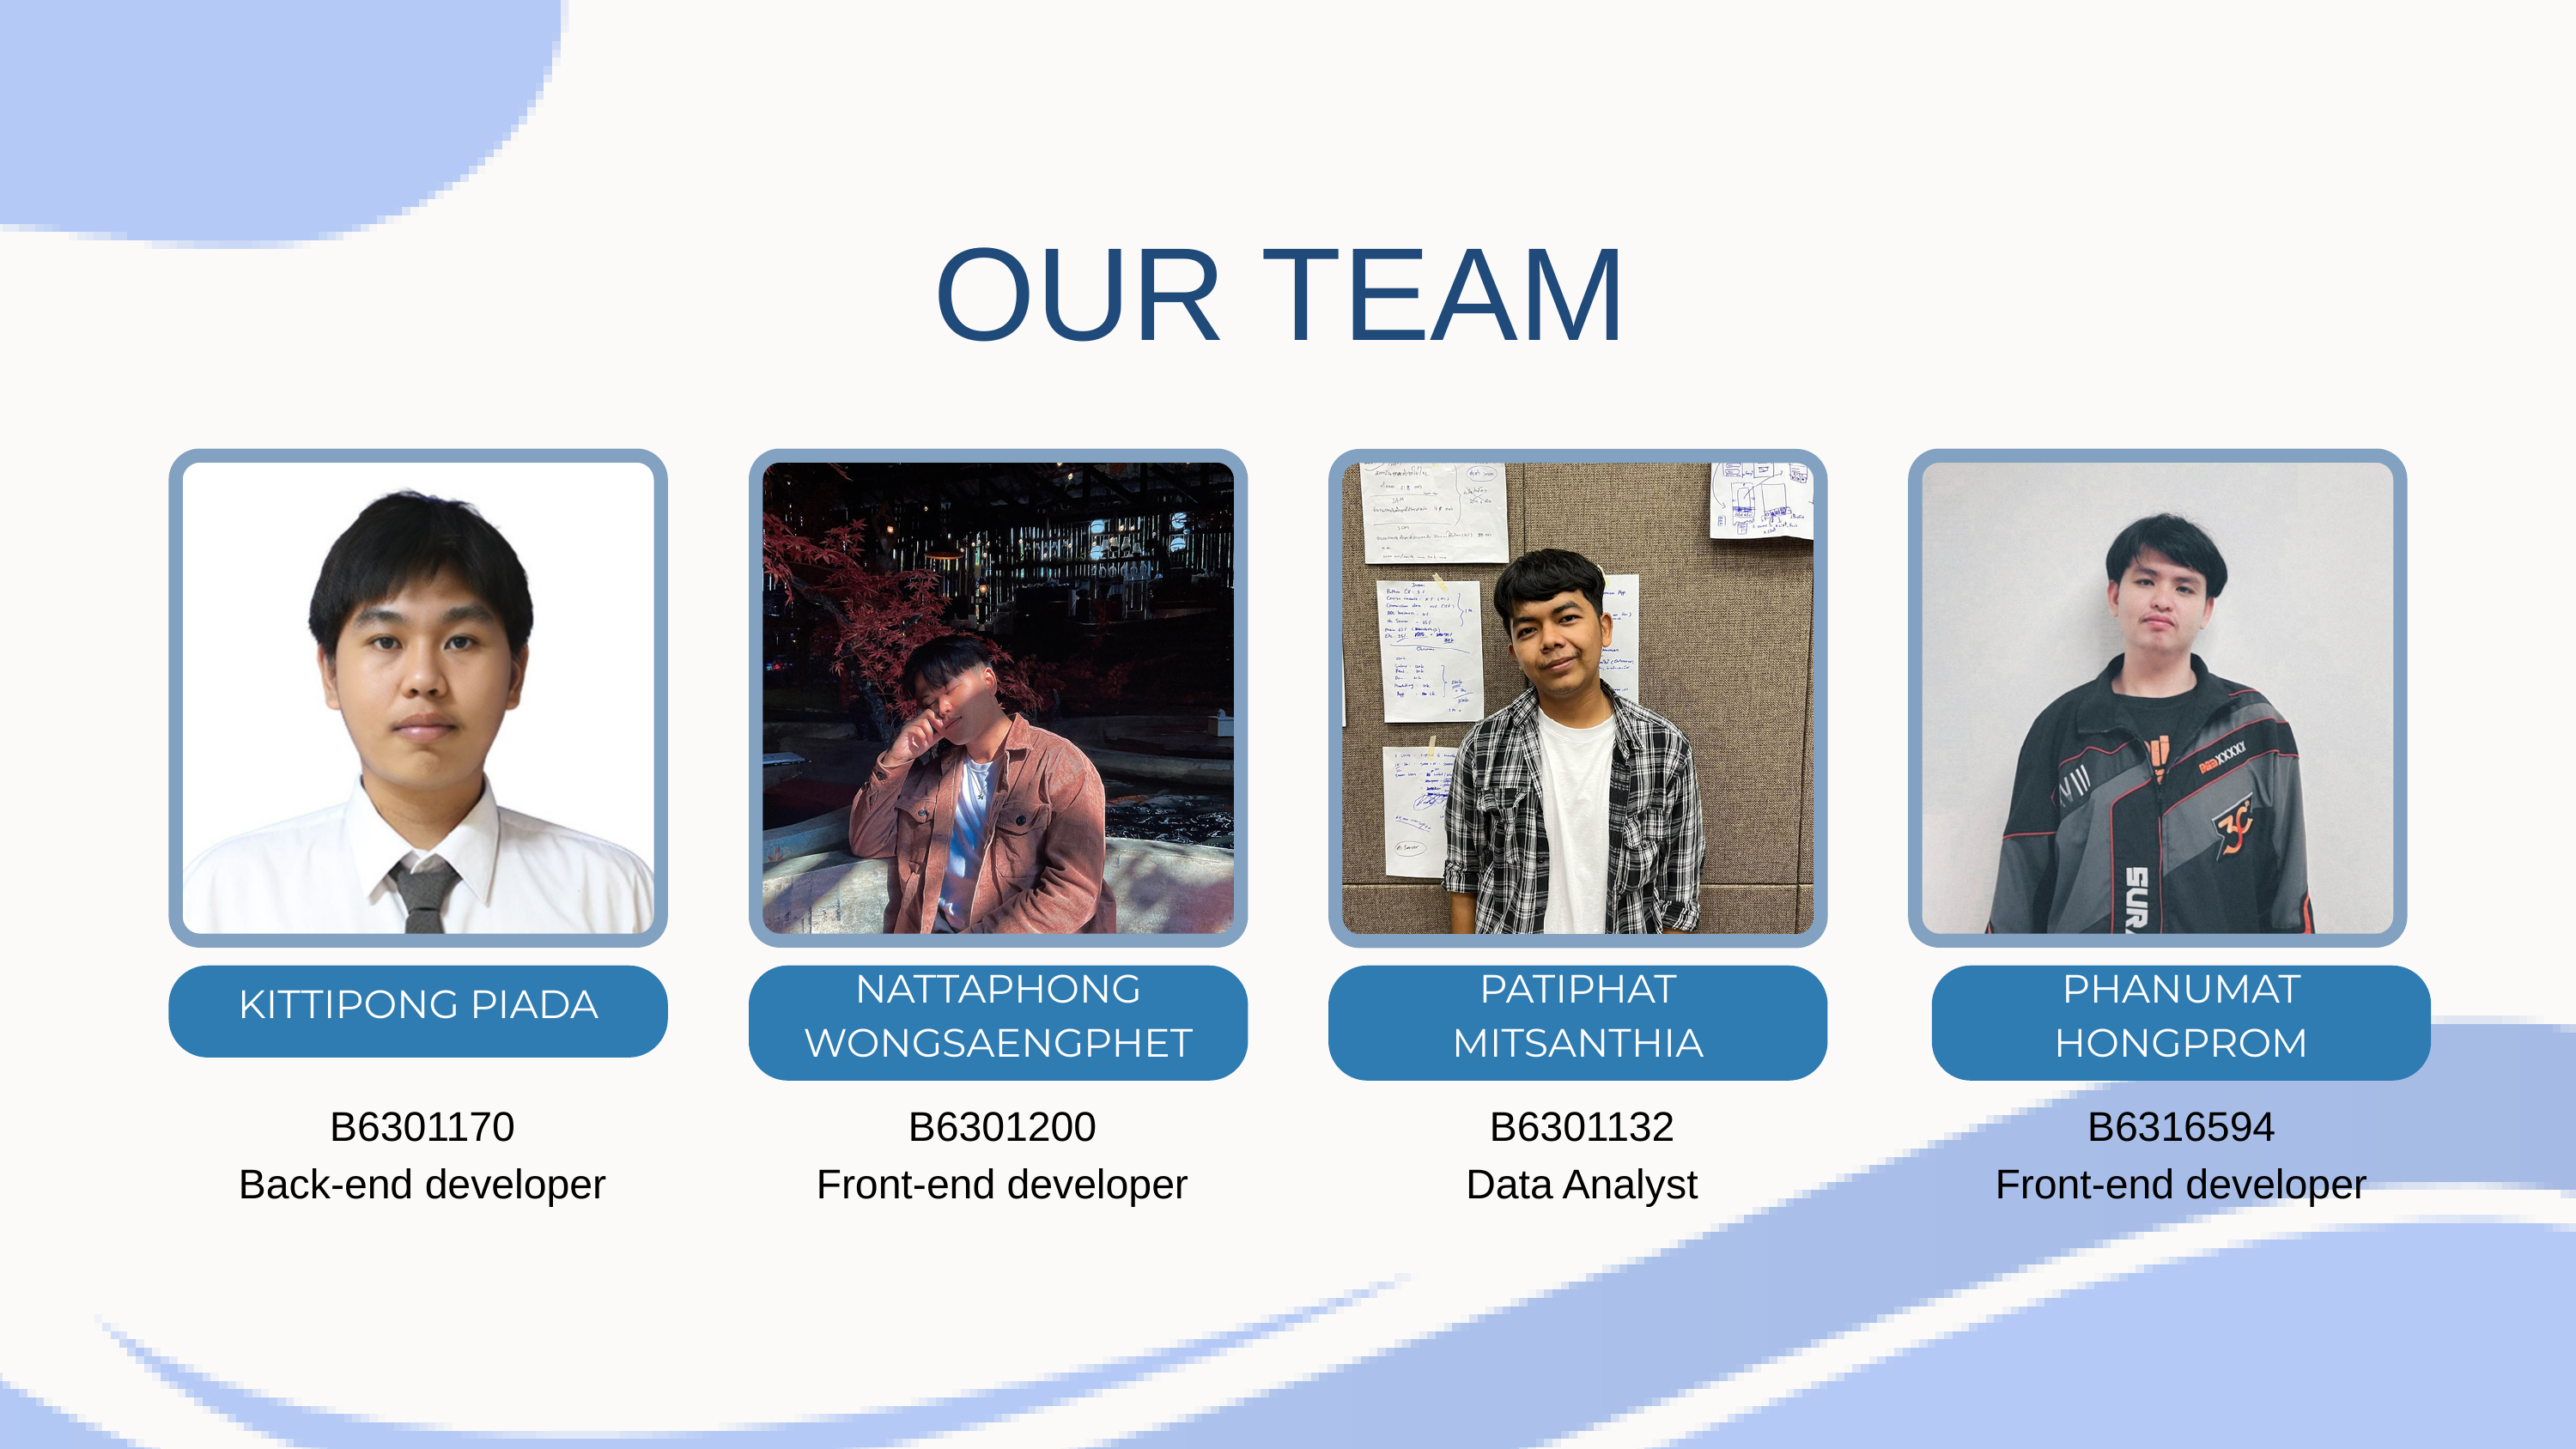

OUR TEAM

KITTIPONG PIADA

NATTAPHONG WONGSAENGPHET

PATIPHAT
MITSANTHIA

PHANUMAT HONGPROM

B6301170
Back-end developer
B6301200
Front-end developer
B6301132
Data Analyst
B6316594
Front-end developer